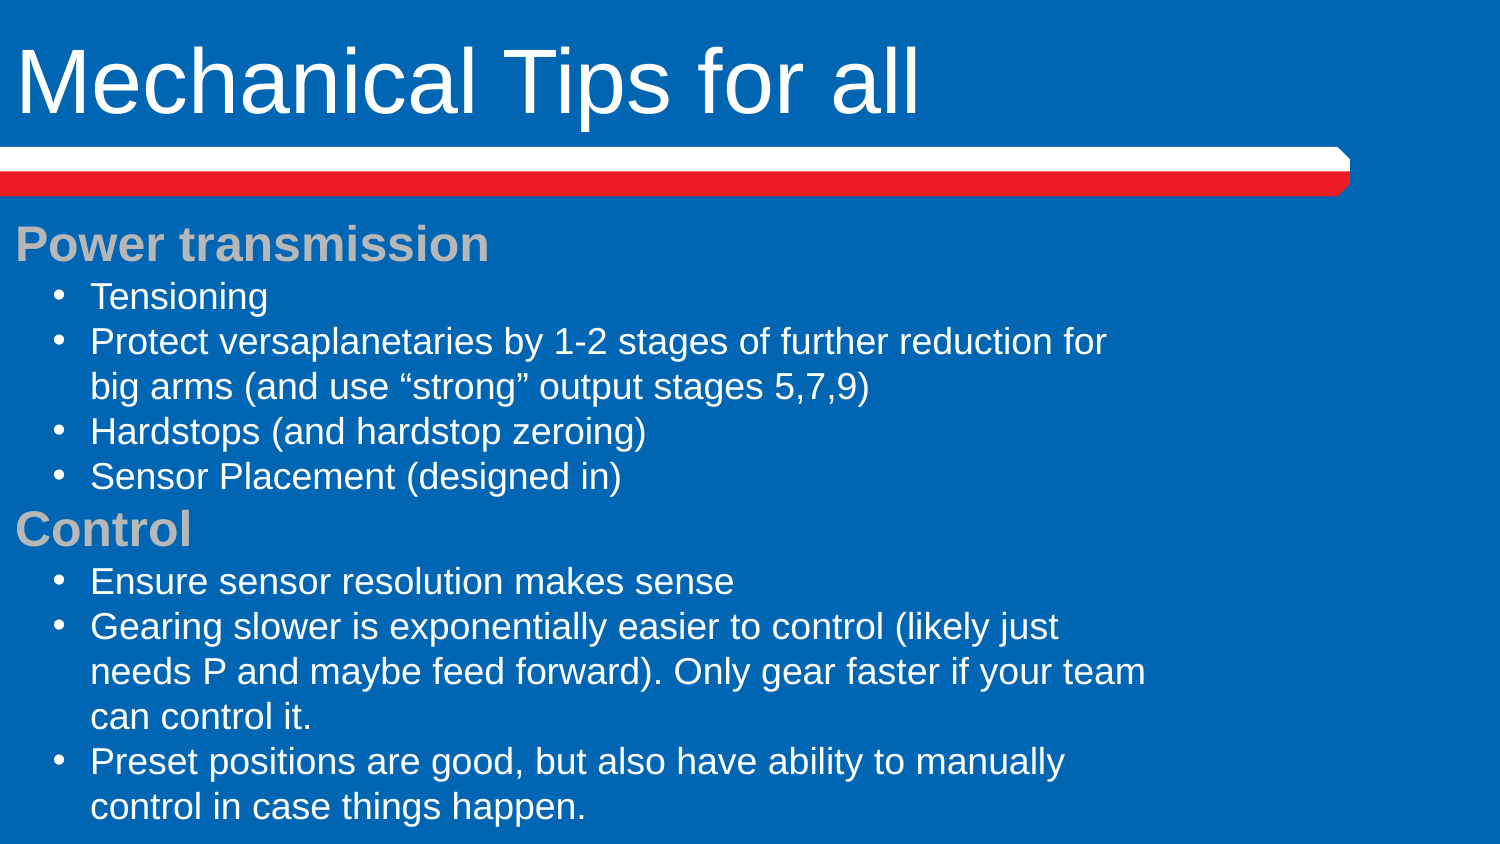

# Mechanical Tips for all
Power transmission
Tensioning
Protect versaplanetaries by 1-2 stages of further reduction for big arms (and use “strong” output stages 5,7,9)
Hardstops (and hardstop zeroing)
Sensor Placement (designed in)
Control
Ensure sensor resolution makes sense
Gearing slower is exponentially easier to control (likely just needs P and maybe feed forward). Only gear faster if your team can control it.
Preset positions are good, but also have ability to manually control in case things happen.